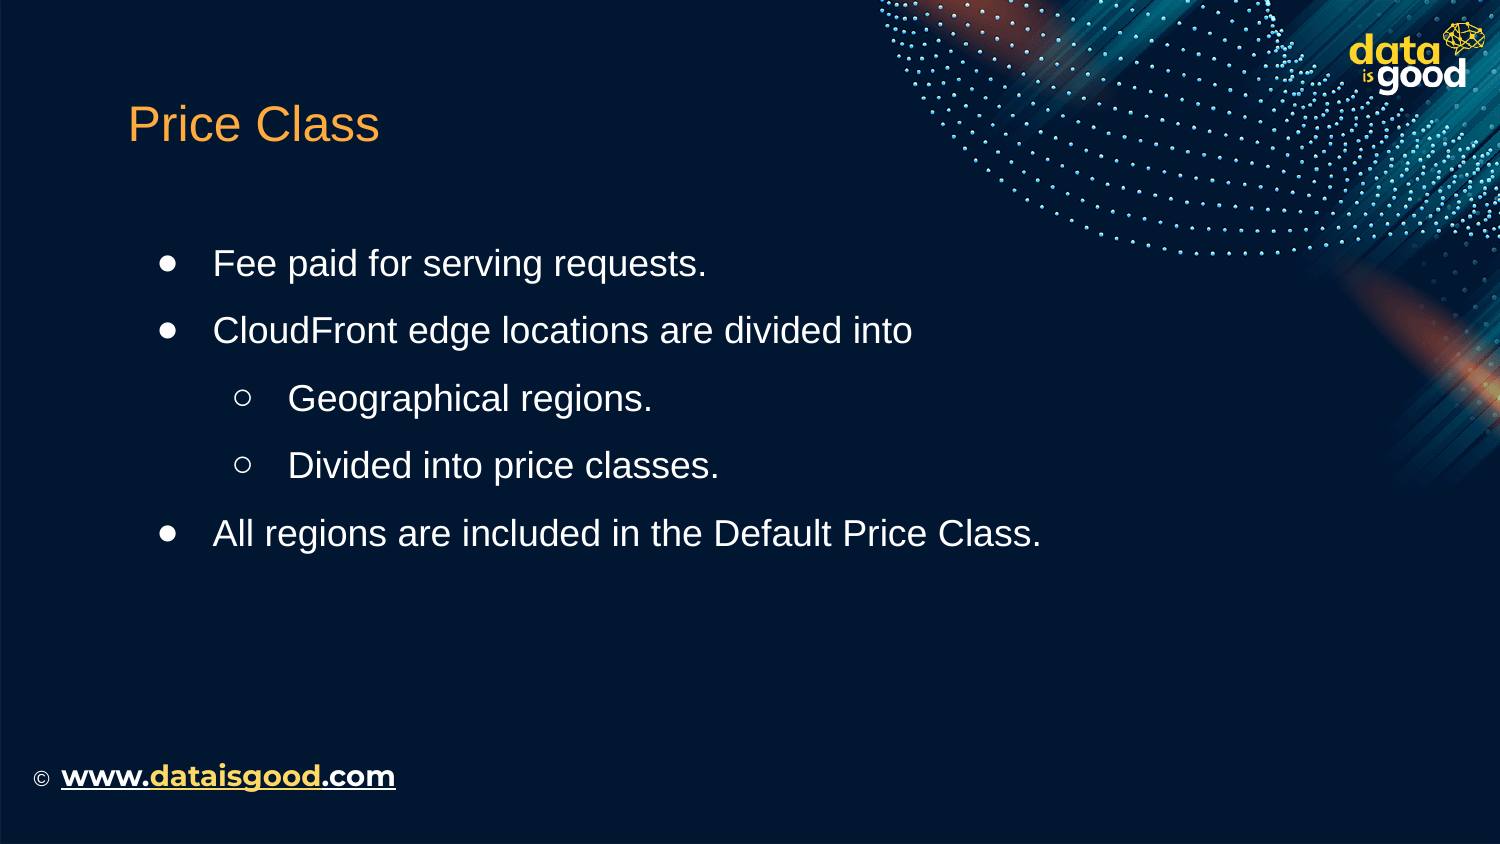

# Price Class
Fee paid for serving requests.
CloudFront edge locations are divided into
Geographical regions.
Divided into price classes.
All regions are included in the Default Price Class.